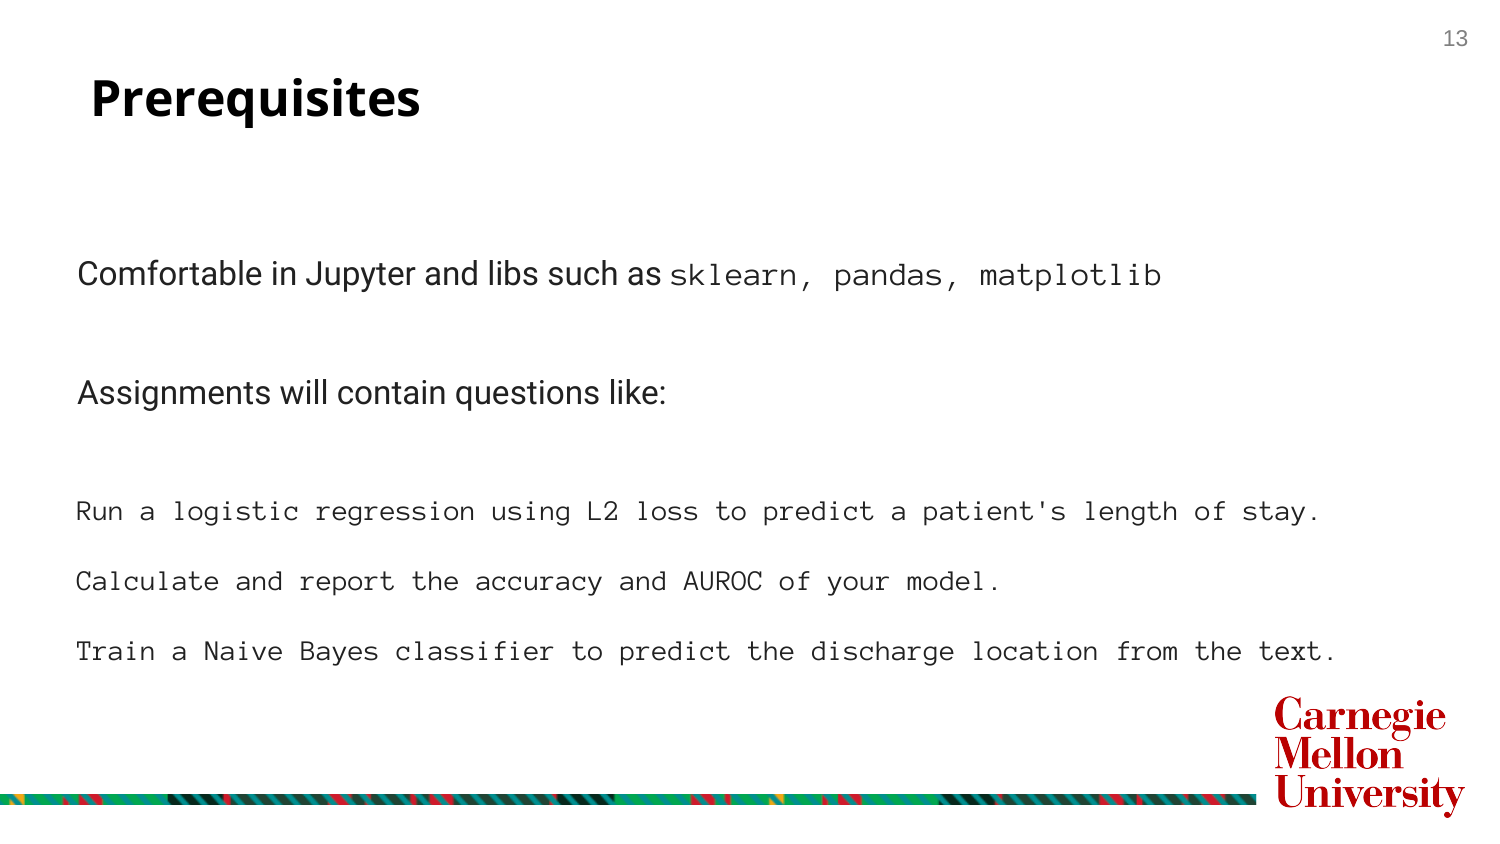

# Prerequisites

Comfortable in Jupyter and libs such as sklearn, pandas, matplotlib

Assignments will contain questions like:

Run a logistic regression using L2 loss to predict a patient's length of stay.

Calculate and report the accuracy and AUROC of your model.

Train a Naive Bayes classifier to predict the discharge location from the text.